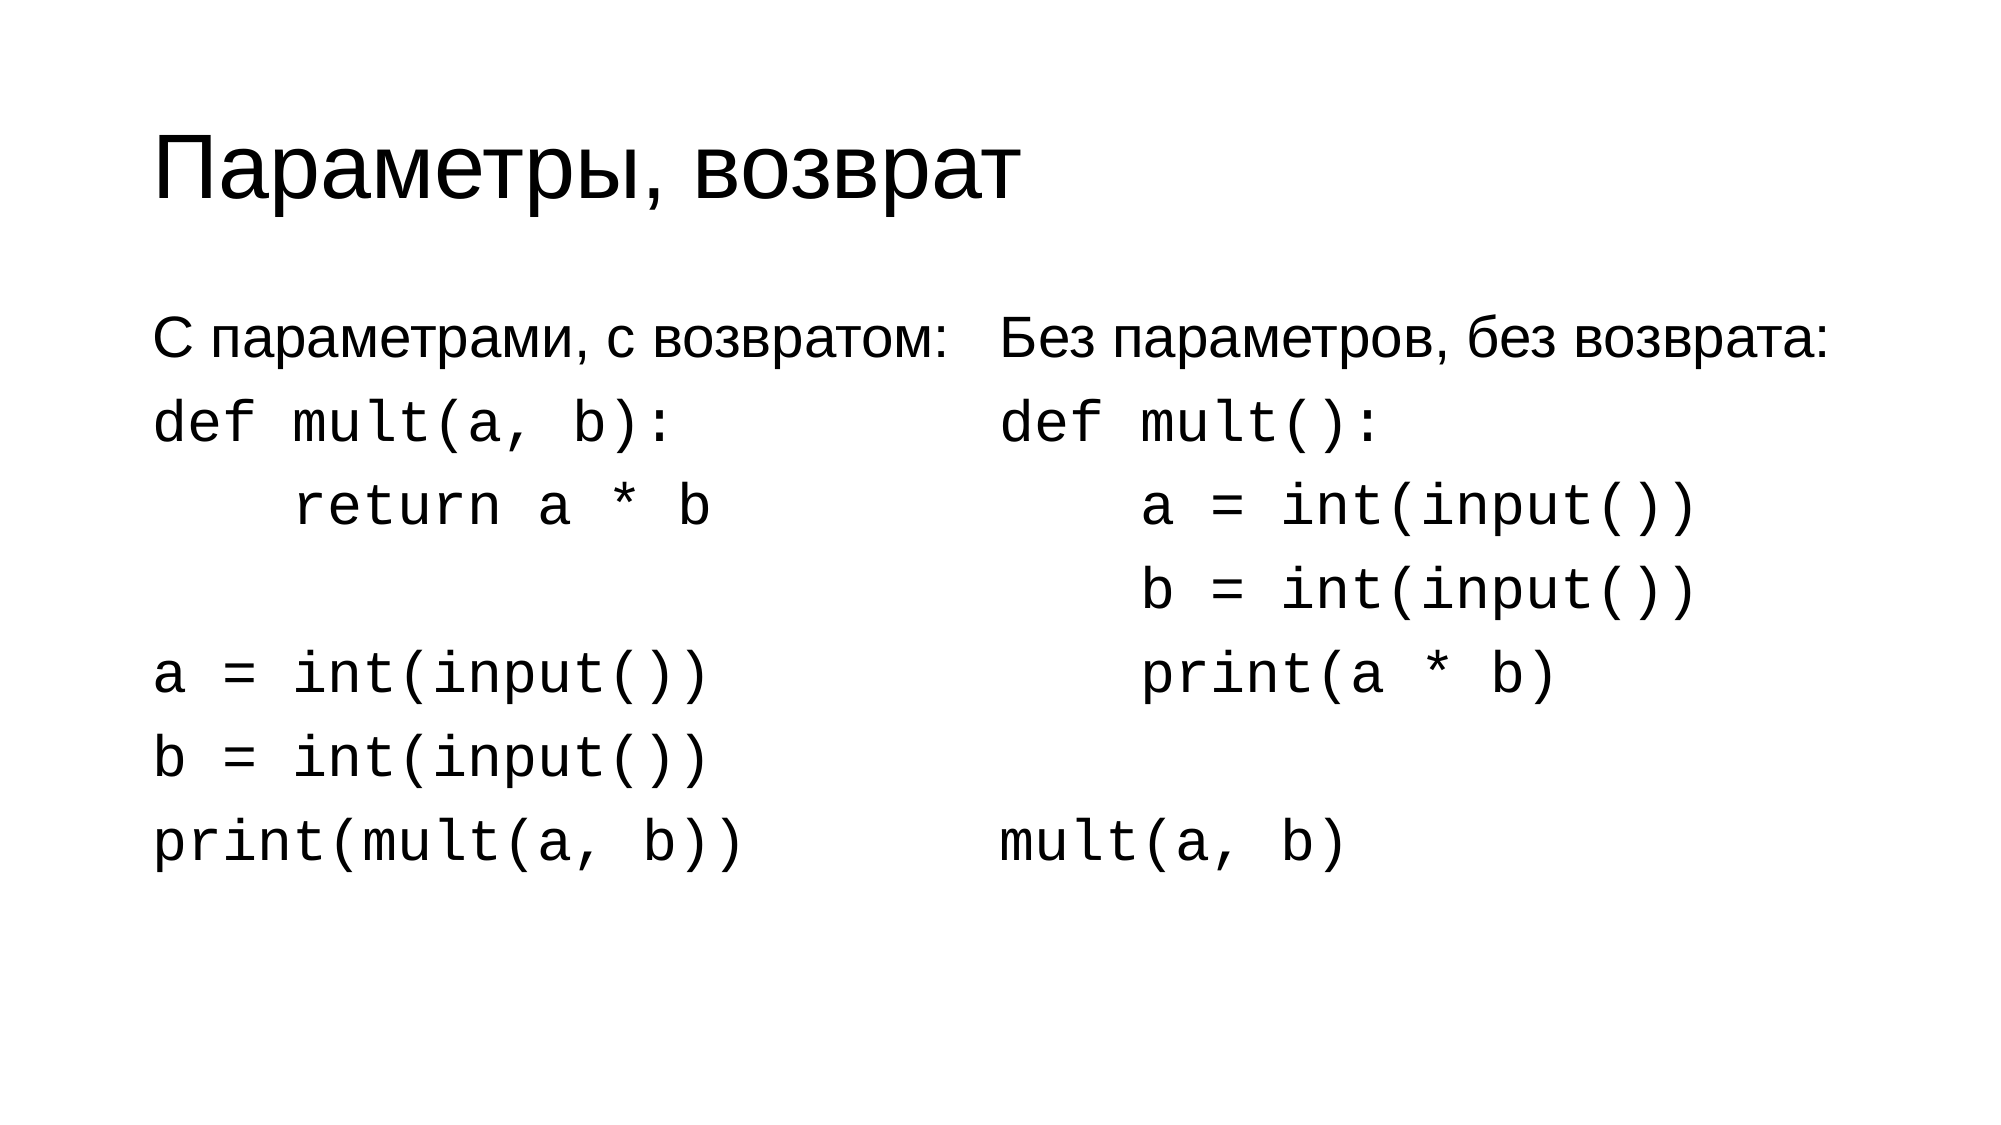

# Параметры, возврат
С параметрами, с возвратом:
def mult(a, b):
    return a * b

a = int(input())
b = int(input())
print(mult(a, b))

Без параметров, без возврата:
def mult():
    a = int(input())
    b = int(input())
    print(a * b)

mult(a, b)